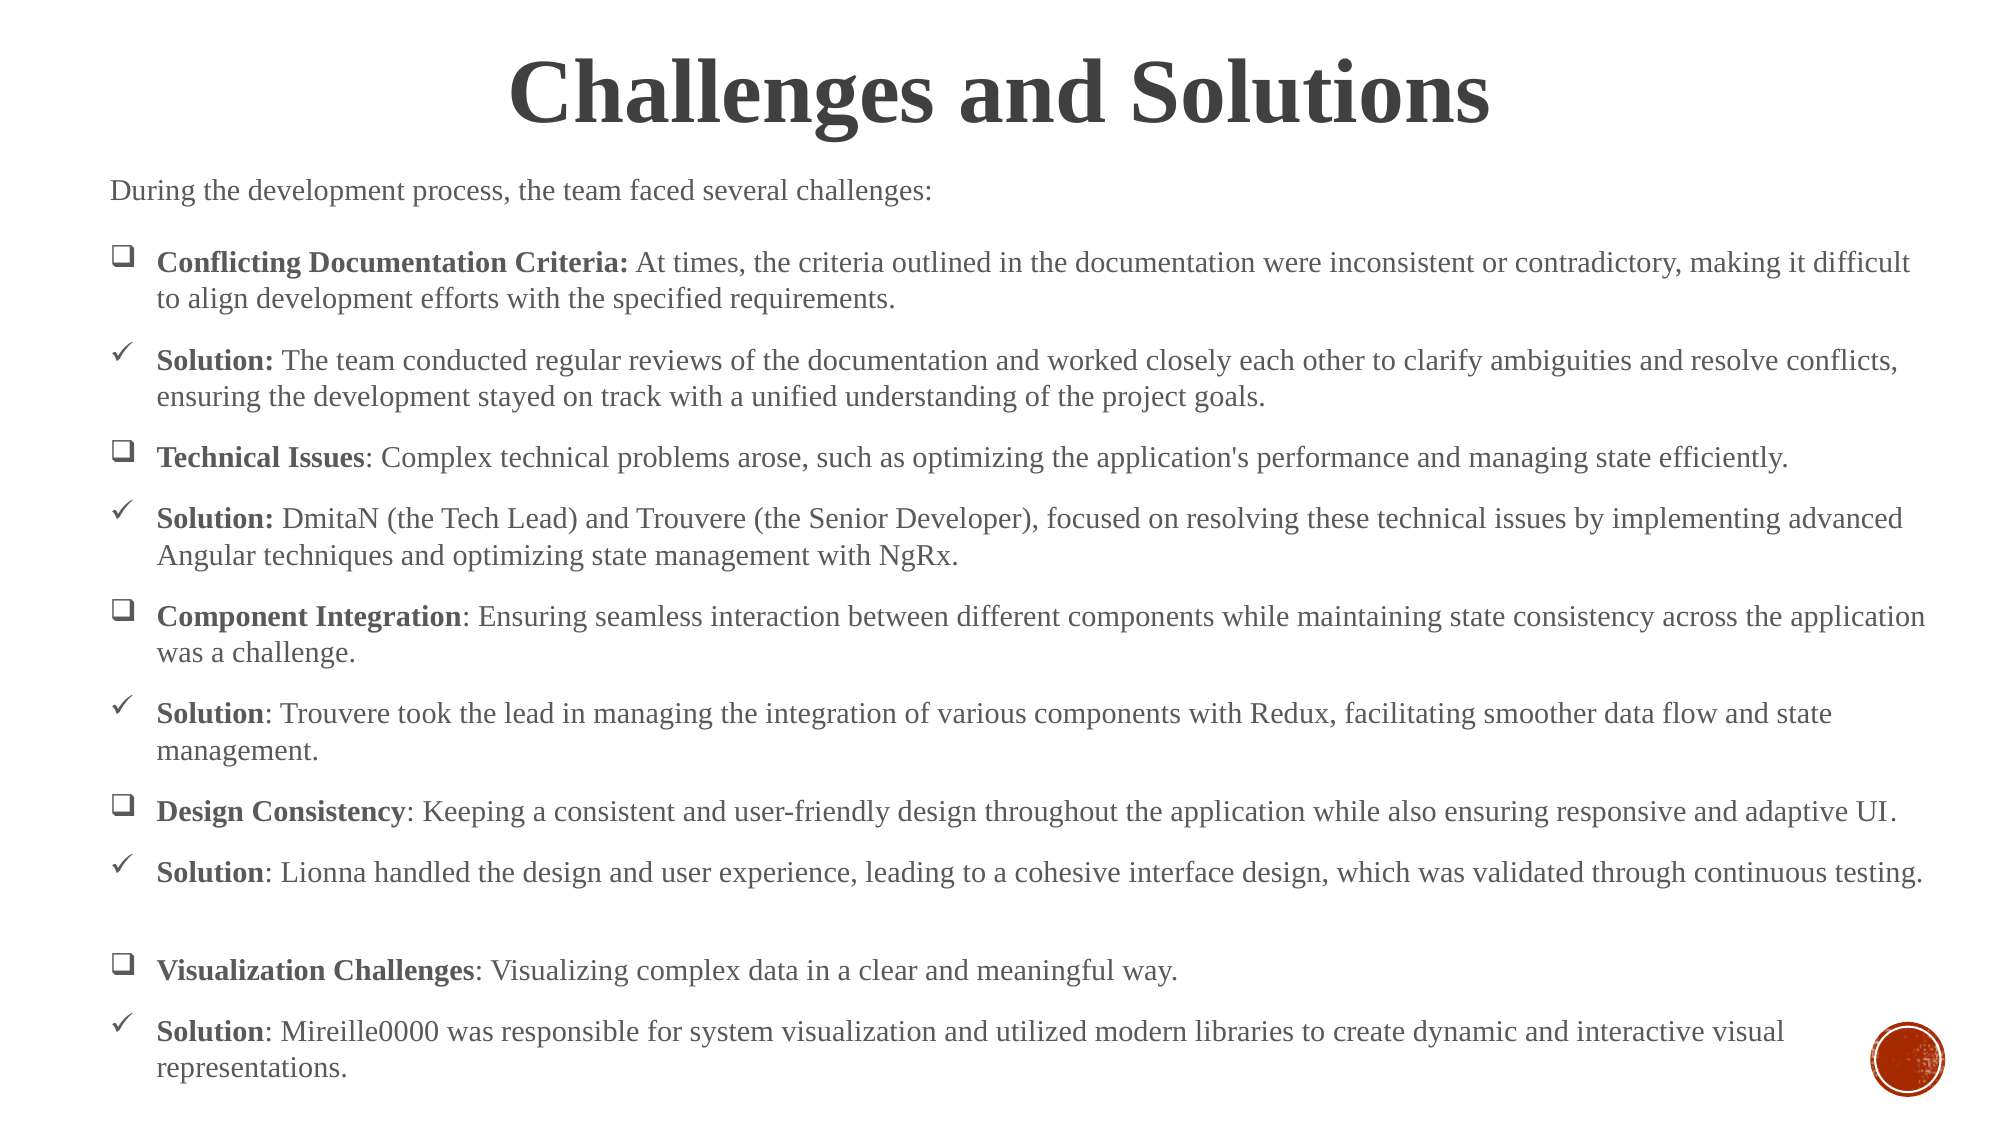

Challenges and Solutions
During the development process, the team faced several challenges:

Conflicting Documentation Criteria: At times, the criteria outlined in the documentation were inconsistent or contradictory, making it difficult to align development efforts with the specified requirements.

Solution: The team conducted regular reviews of the documentation and worked closely each other to clarify ambiguities and resolve conflicts, ensuring the development stayed on track with a unified understanding of the project goals.

Technical Issues: Complex technical problems arose, such as optimizing the application's performance and managing state efficiently.

Solution: DmitaN (the Tech Lead) and Trouvere (the Senior Developer), focused on resolving these technical issues by implementing advanced Angular techniques and optimizing state management with NgRx.

Component Integration: Ensuring seamless interaction between different components while maintaining state consistency across the application was a challenge.

Solution: Trouvere took the lead in managing the integration of various components with Redux, facilitating smoother data flow and state management.

Design Consistency: Keeping a consistent and user-friendly design throughout the application while also ensuring responsive and adaptive UI.

Solution: Lionna handled the design and user experience, leading to a cohesive interface design, which was validated through continuous testing.

Visualization Challenges: Visualizing complex data in a clear and meaningful way.

Solution: Mireille0000 was responsible for system visualization and utilized modern libraries to create dynamic and interactive visual representations.